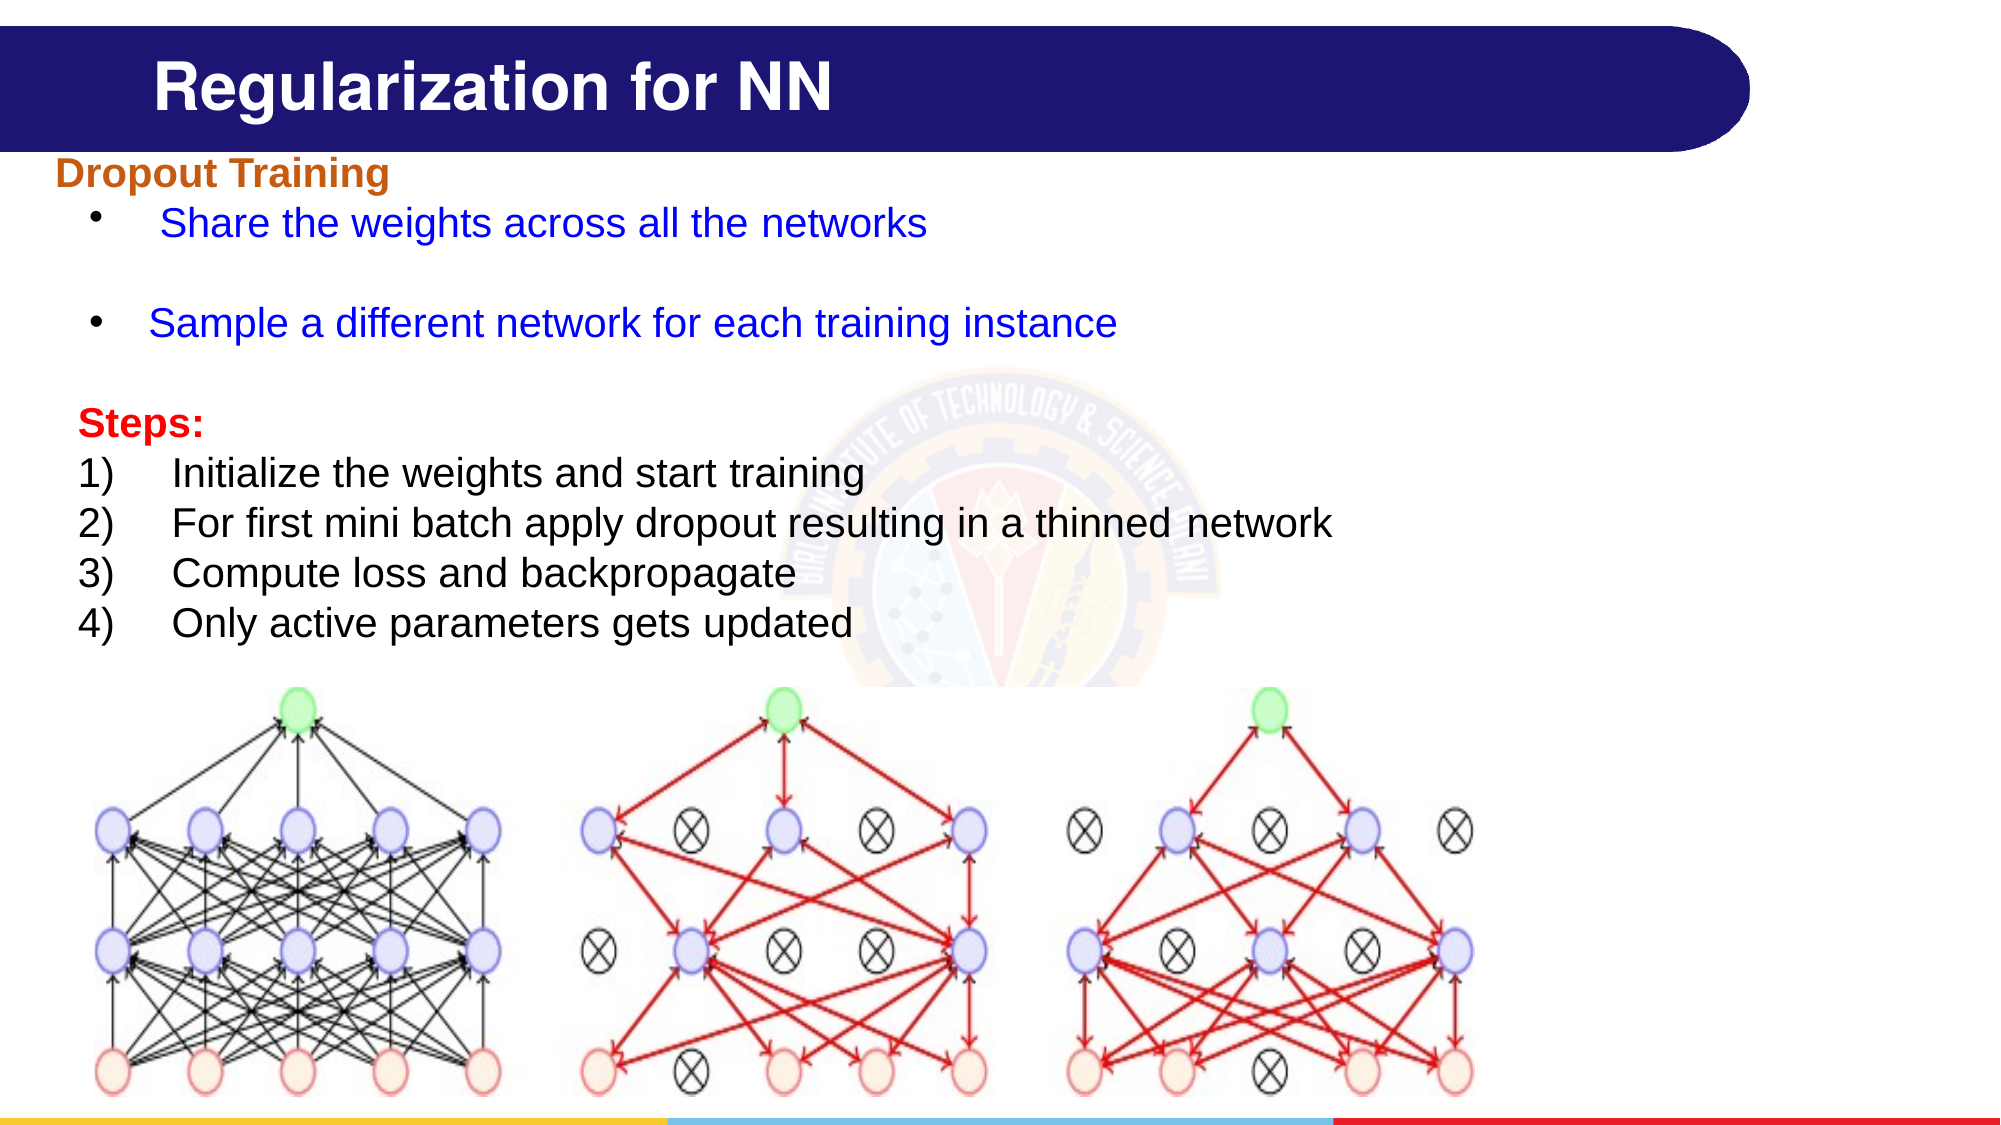

# Regularization for NN
Dropout Training
Share the weights across all the networks

Sample a different network for each training instance
Steps:
Initialize the weights and start training
For first mini batch apply dropout resulting in a thinned network
Compute loss and backpropagate
Only active parameters gets updated